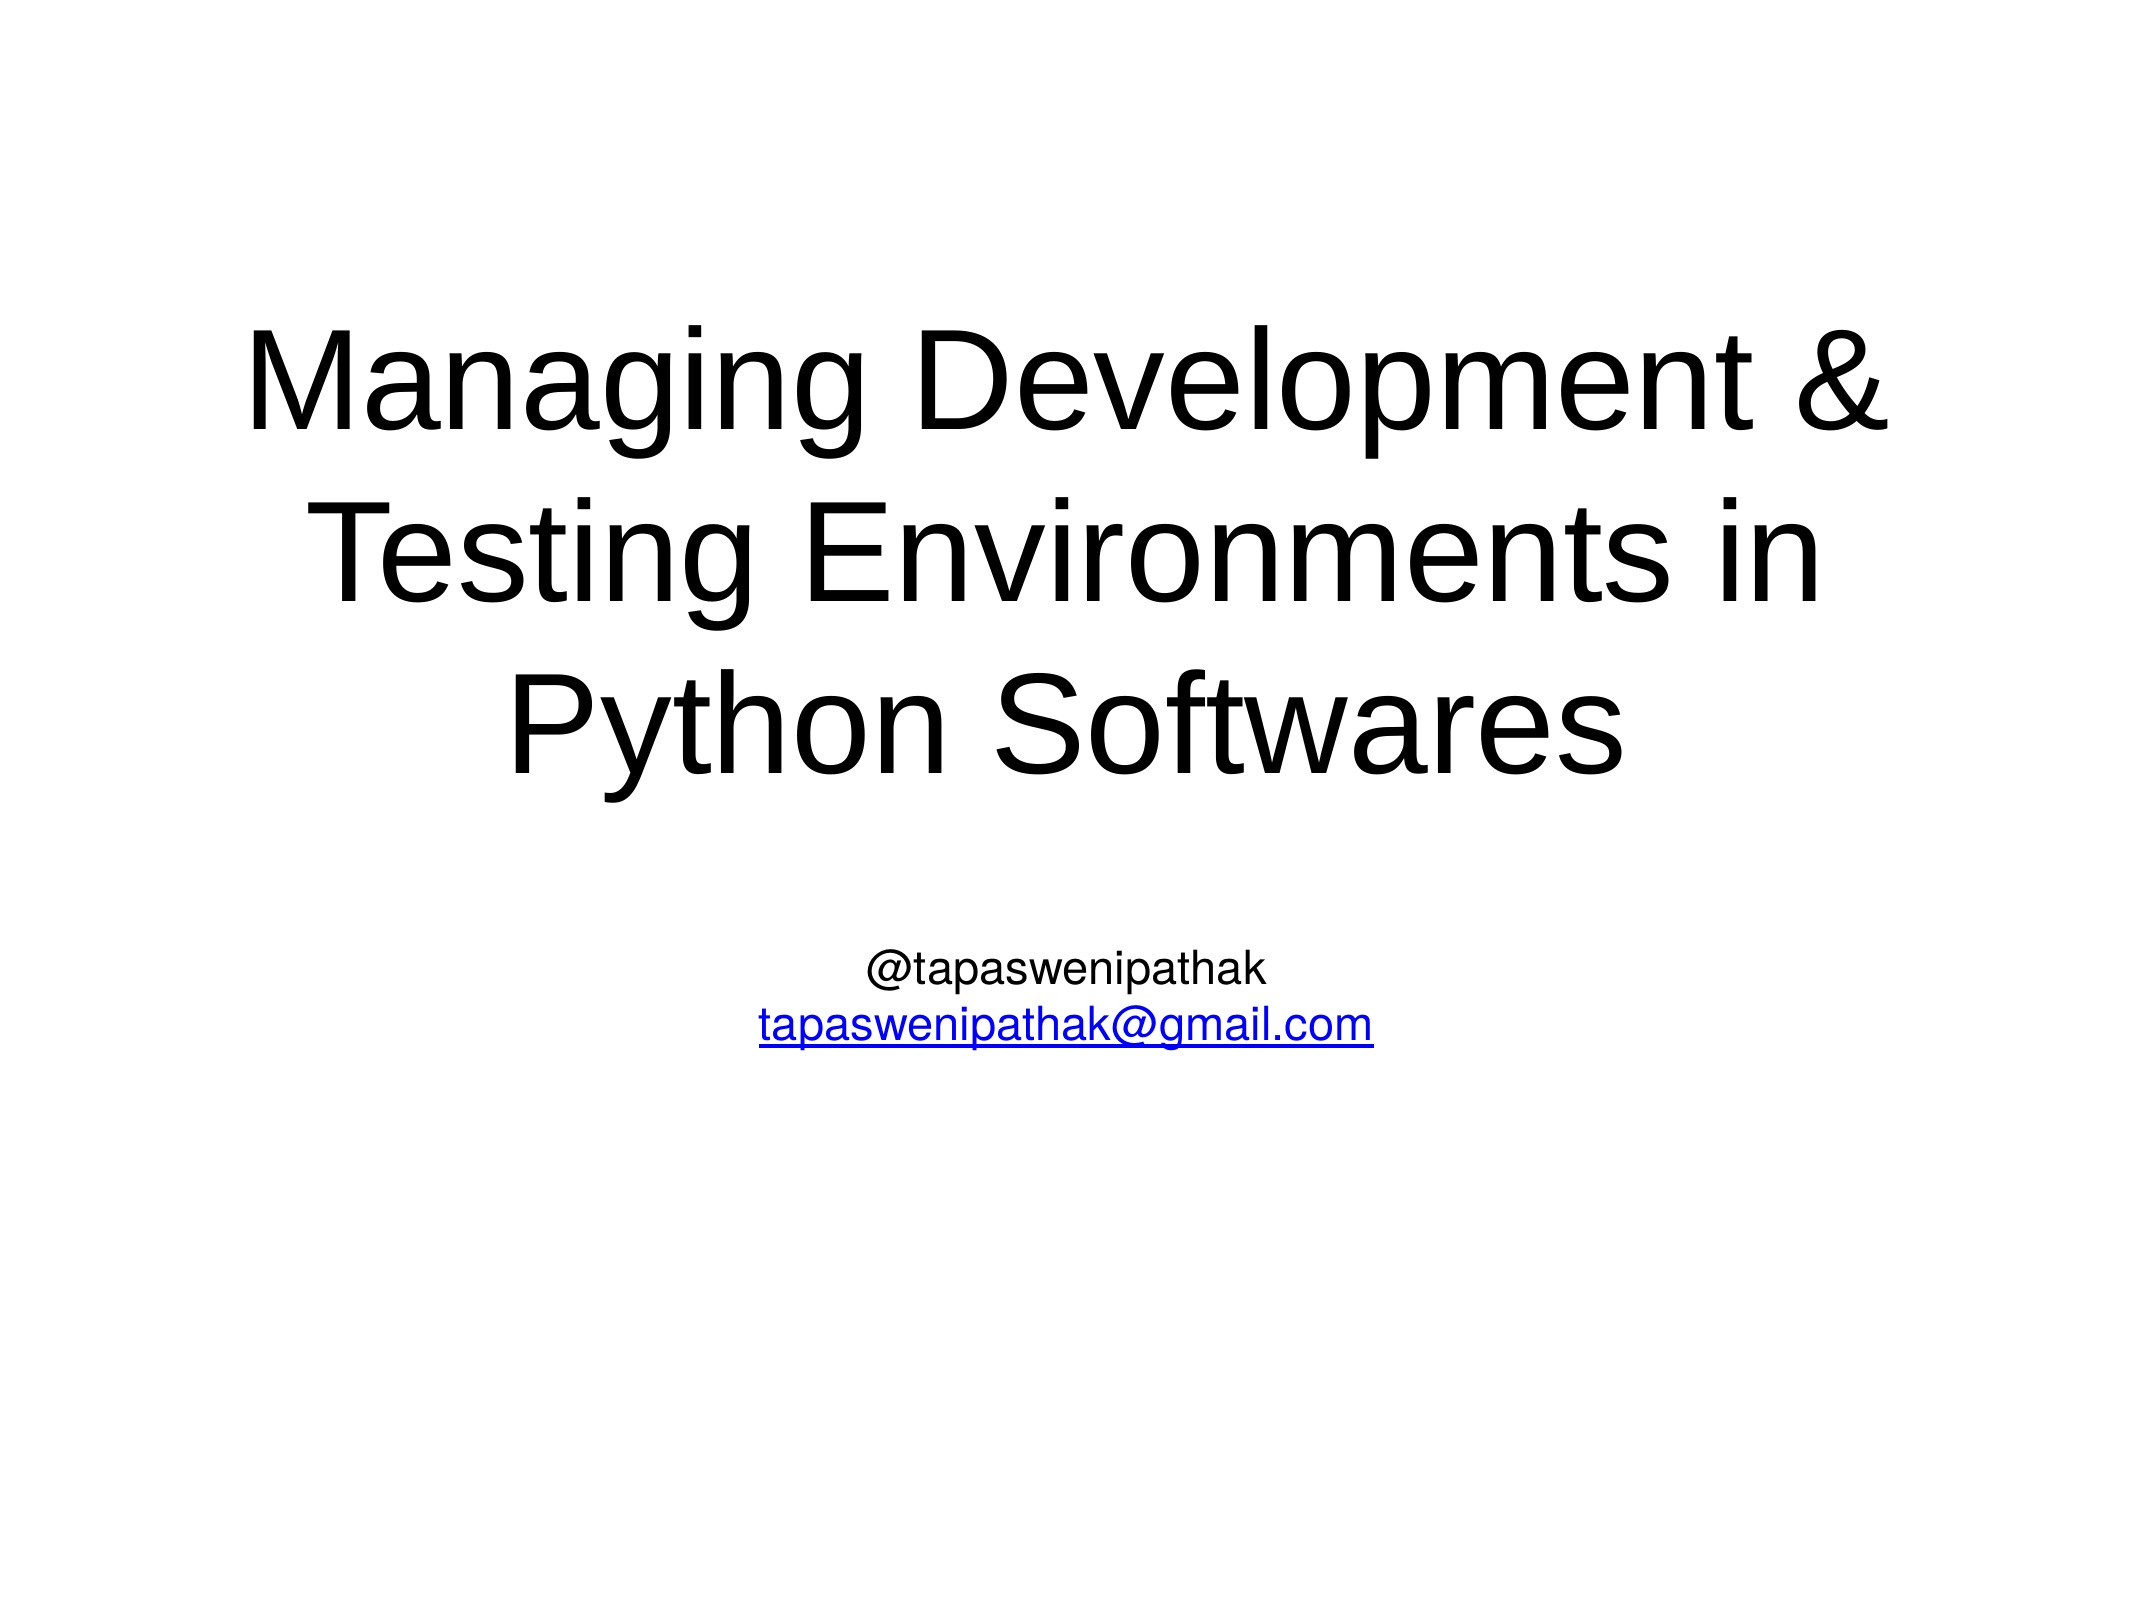

# Managing Development & Testing Environments in Python Softwares
@tapaswenipathak
tapaswenipathak@gmail.com